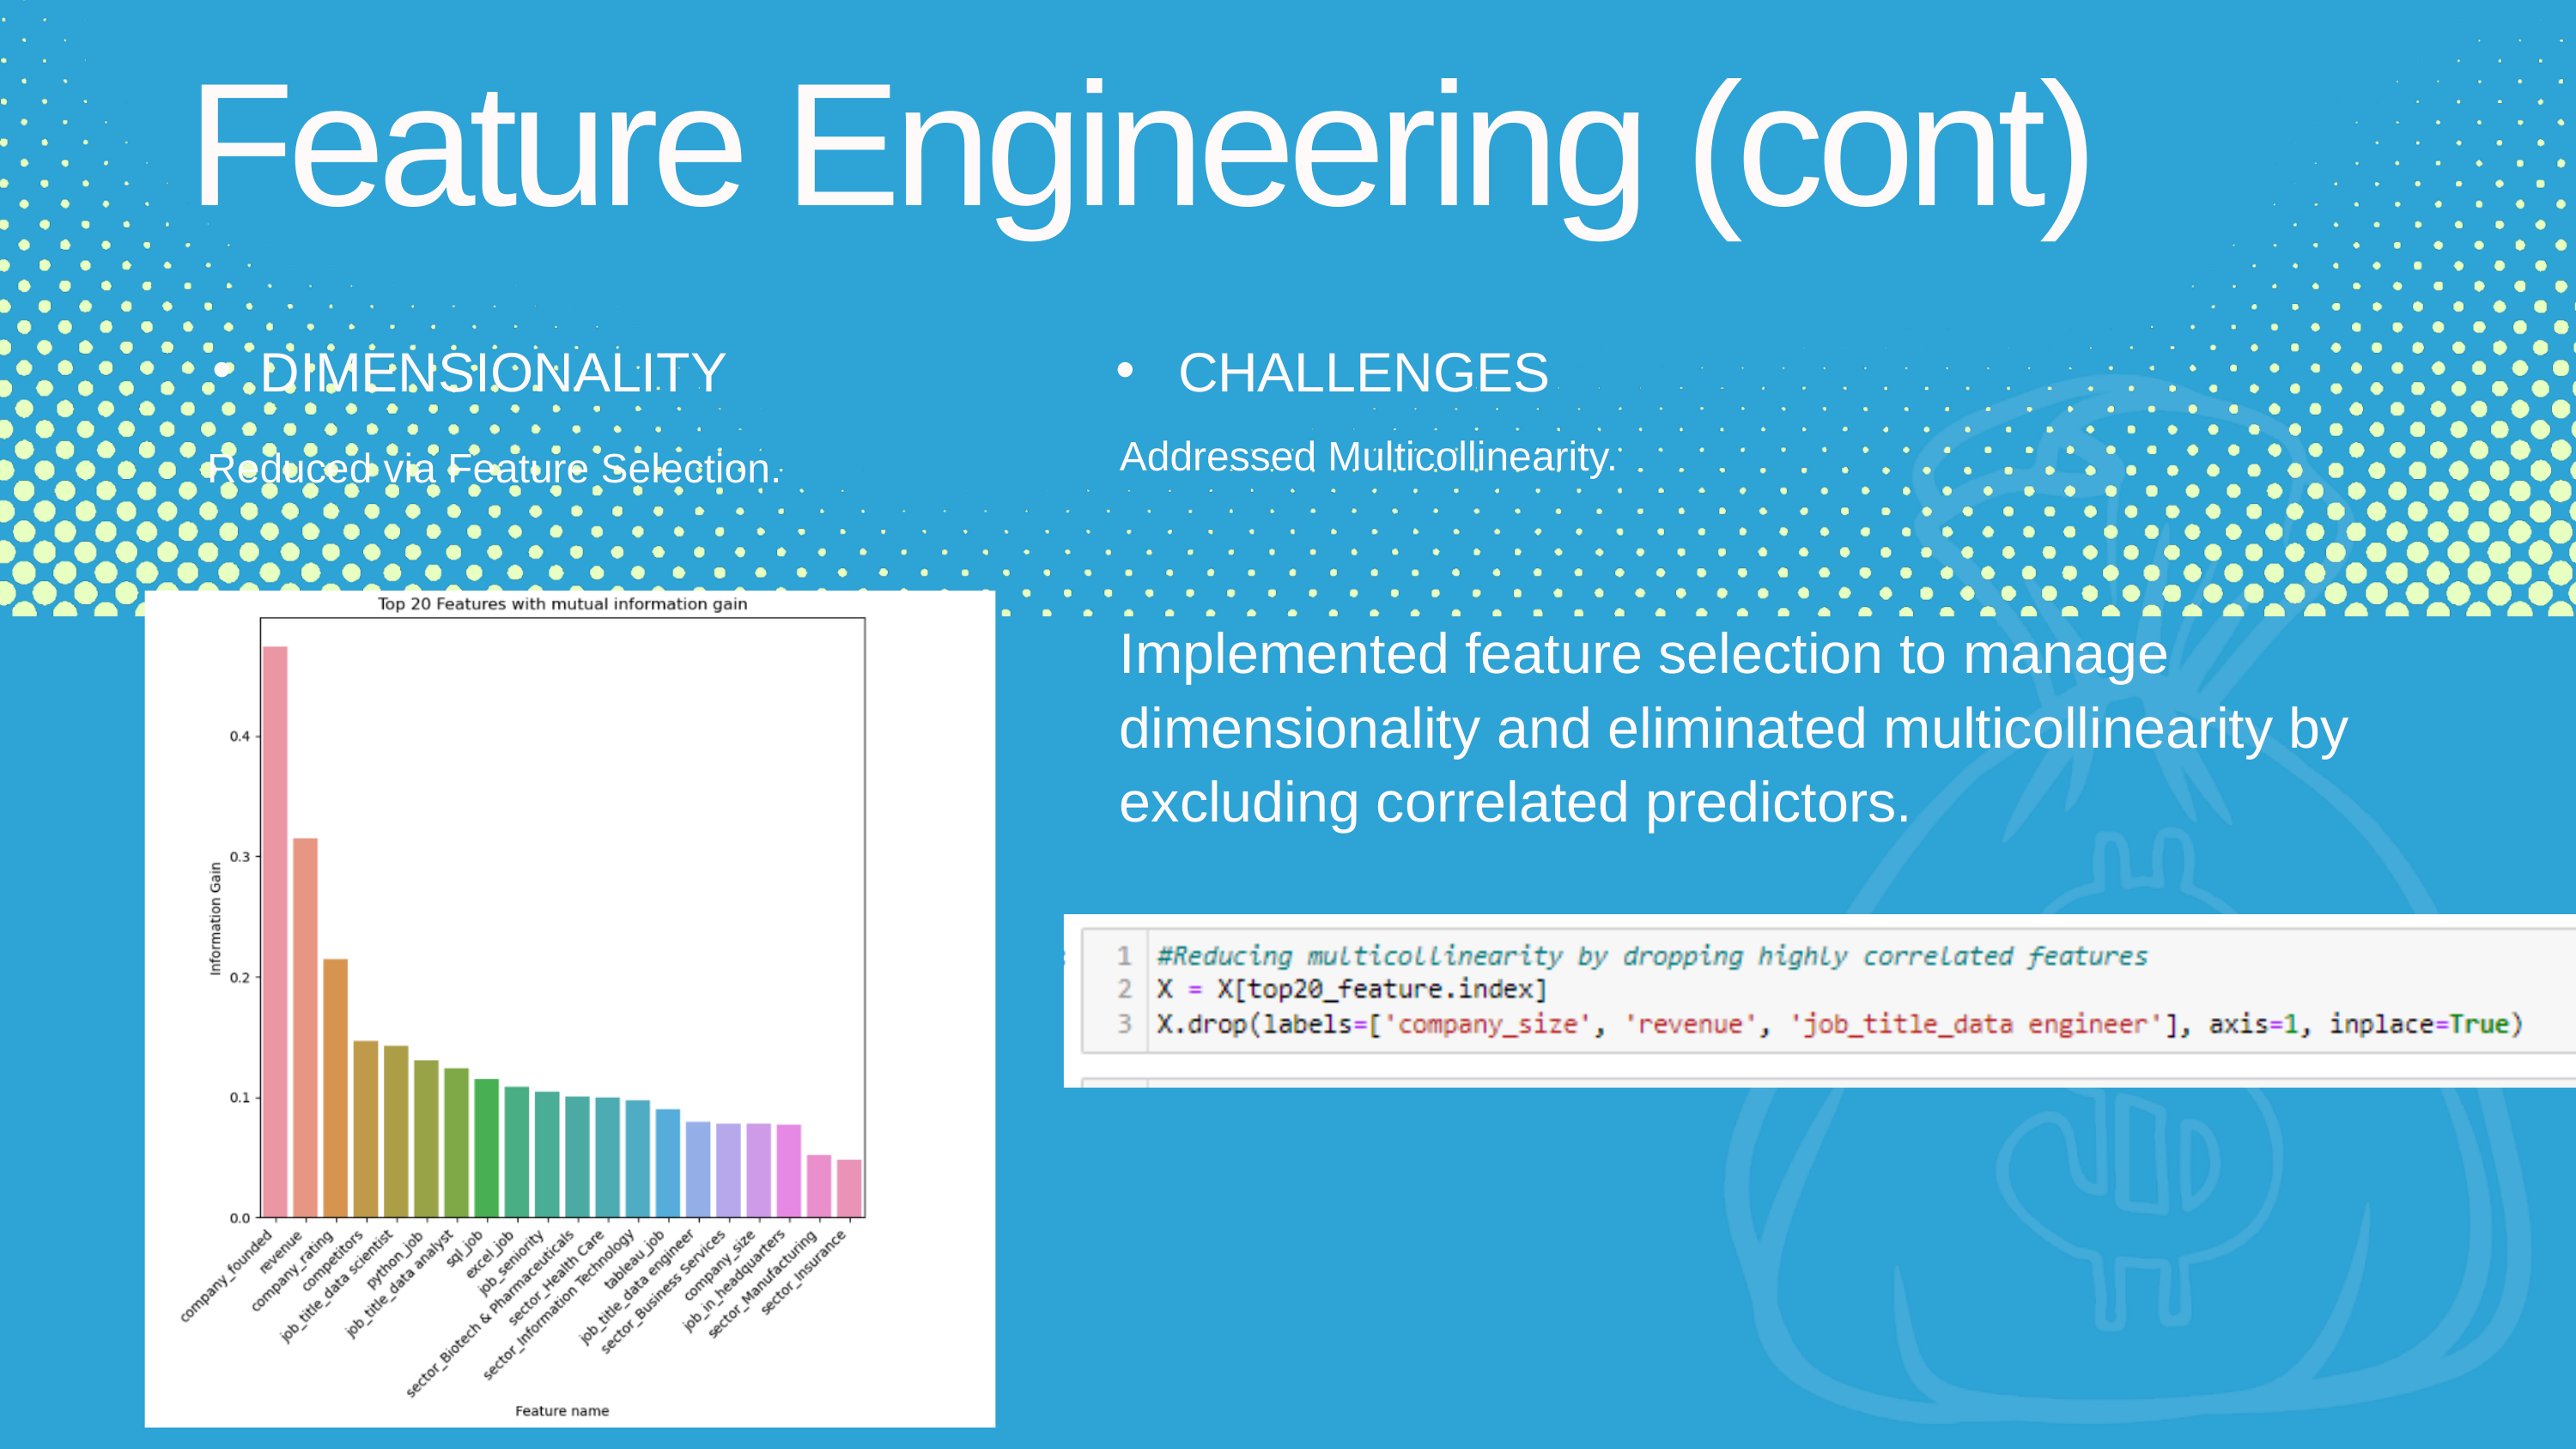

Feature Engineering (cont)
DIMENSIONALITY
 CHALLENGES

Addressed Multicollinearity.

Reduced via Feature Selection.

Implemented feature selection to manage dimensionality and eliminated multicollinearity by excluding correlated predictors.